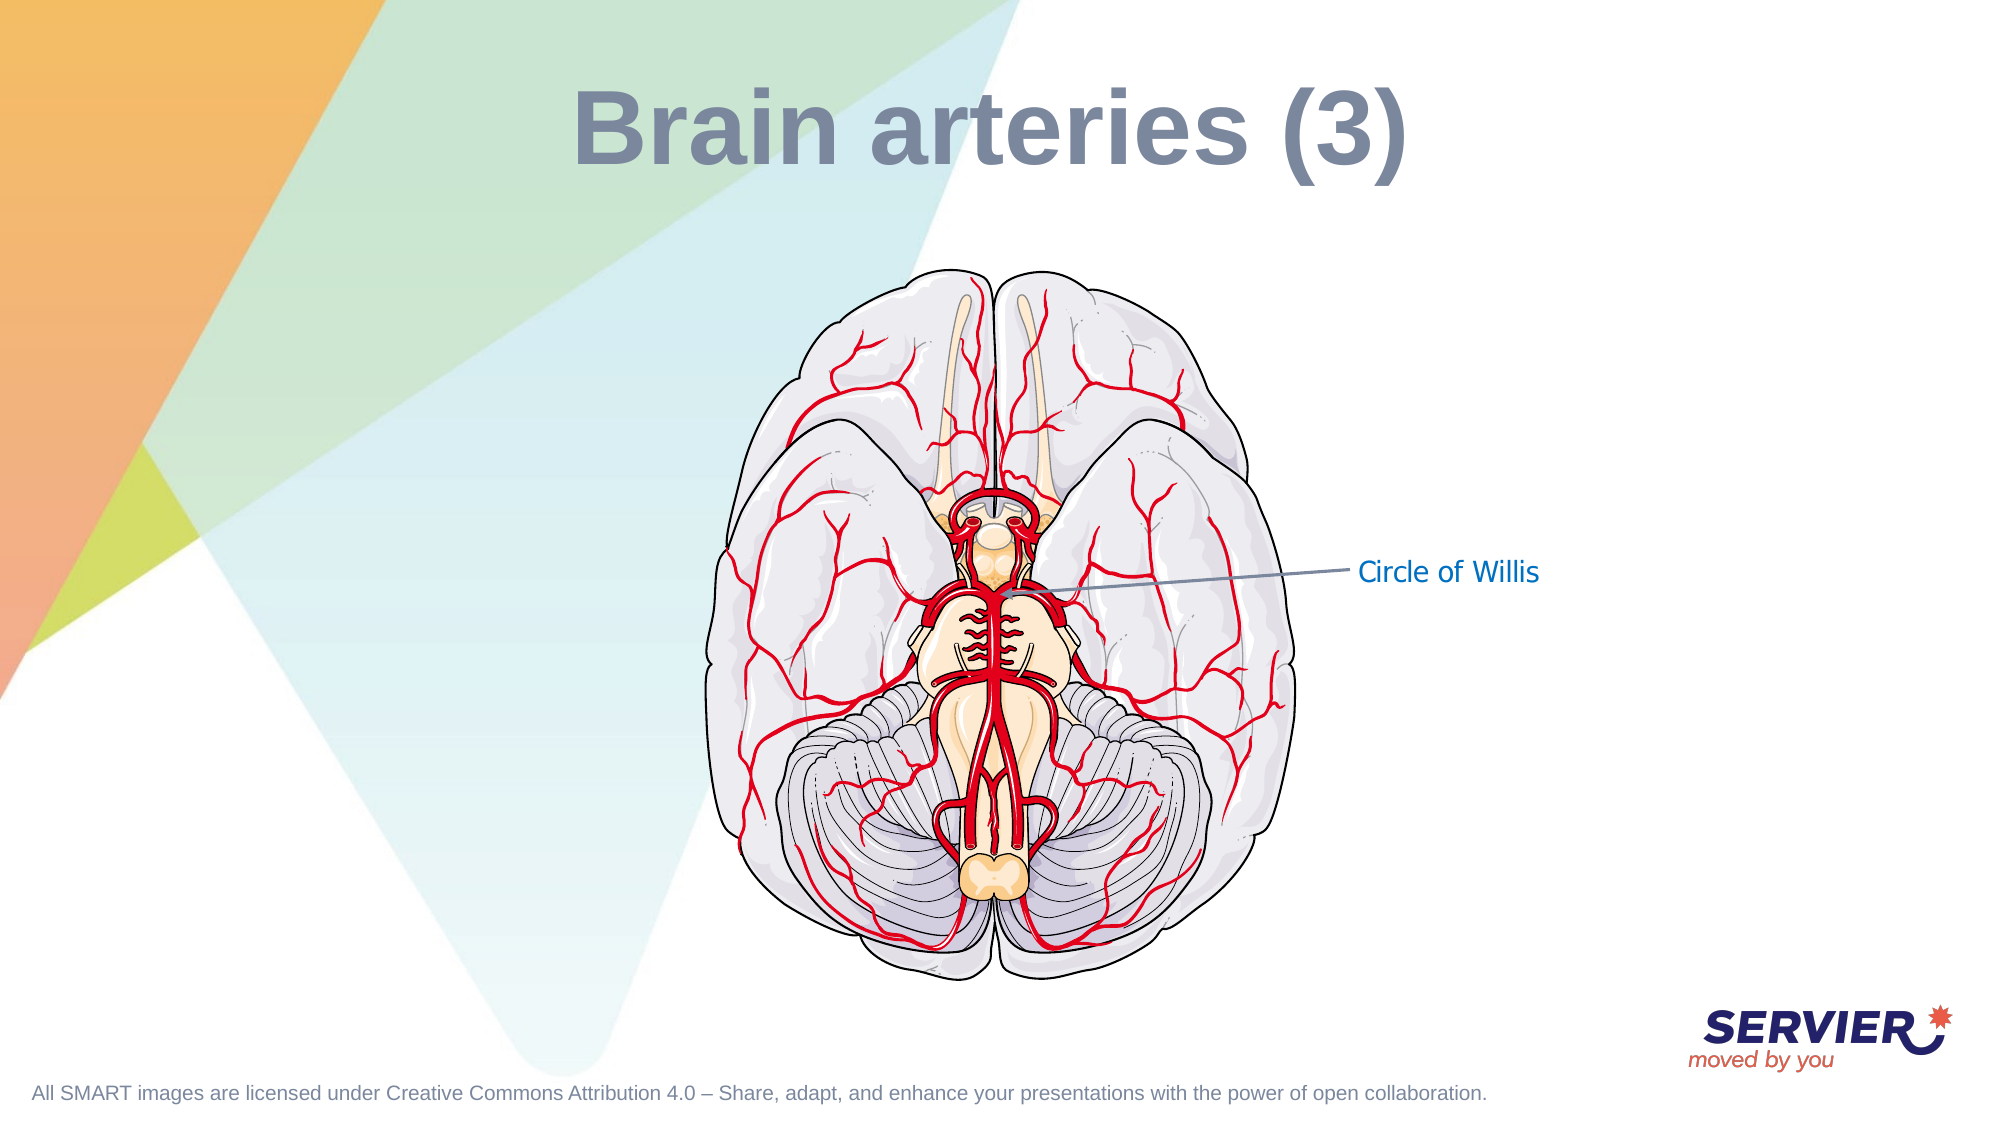

# Brain arteries (3)

Circle of Willis